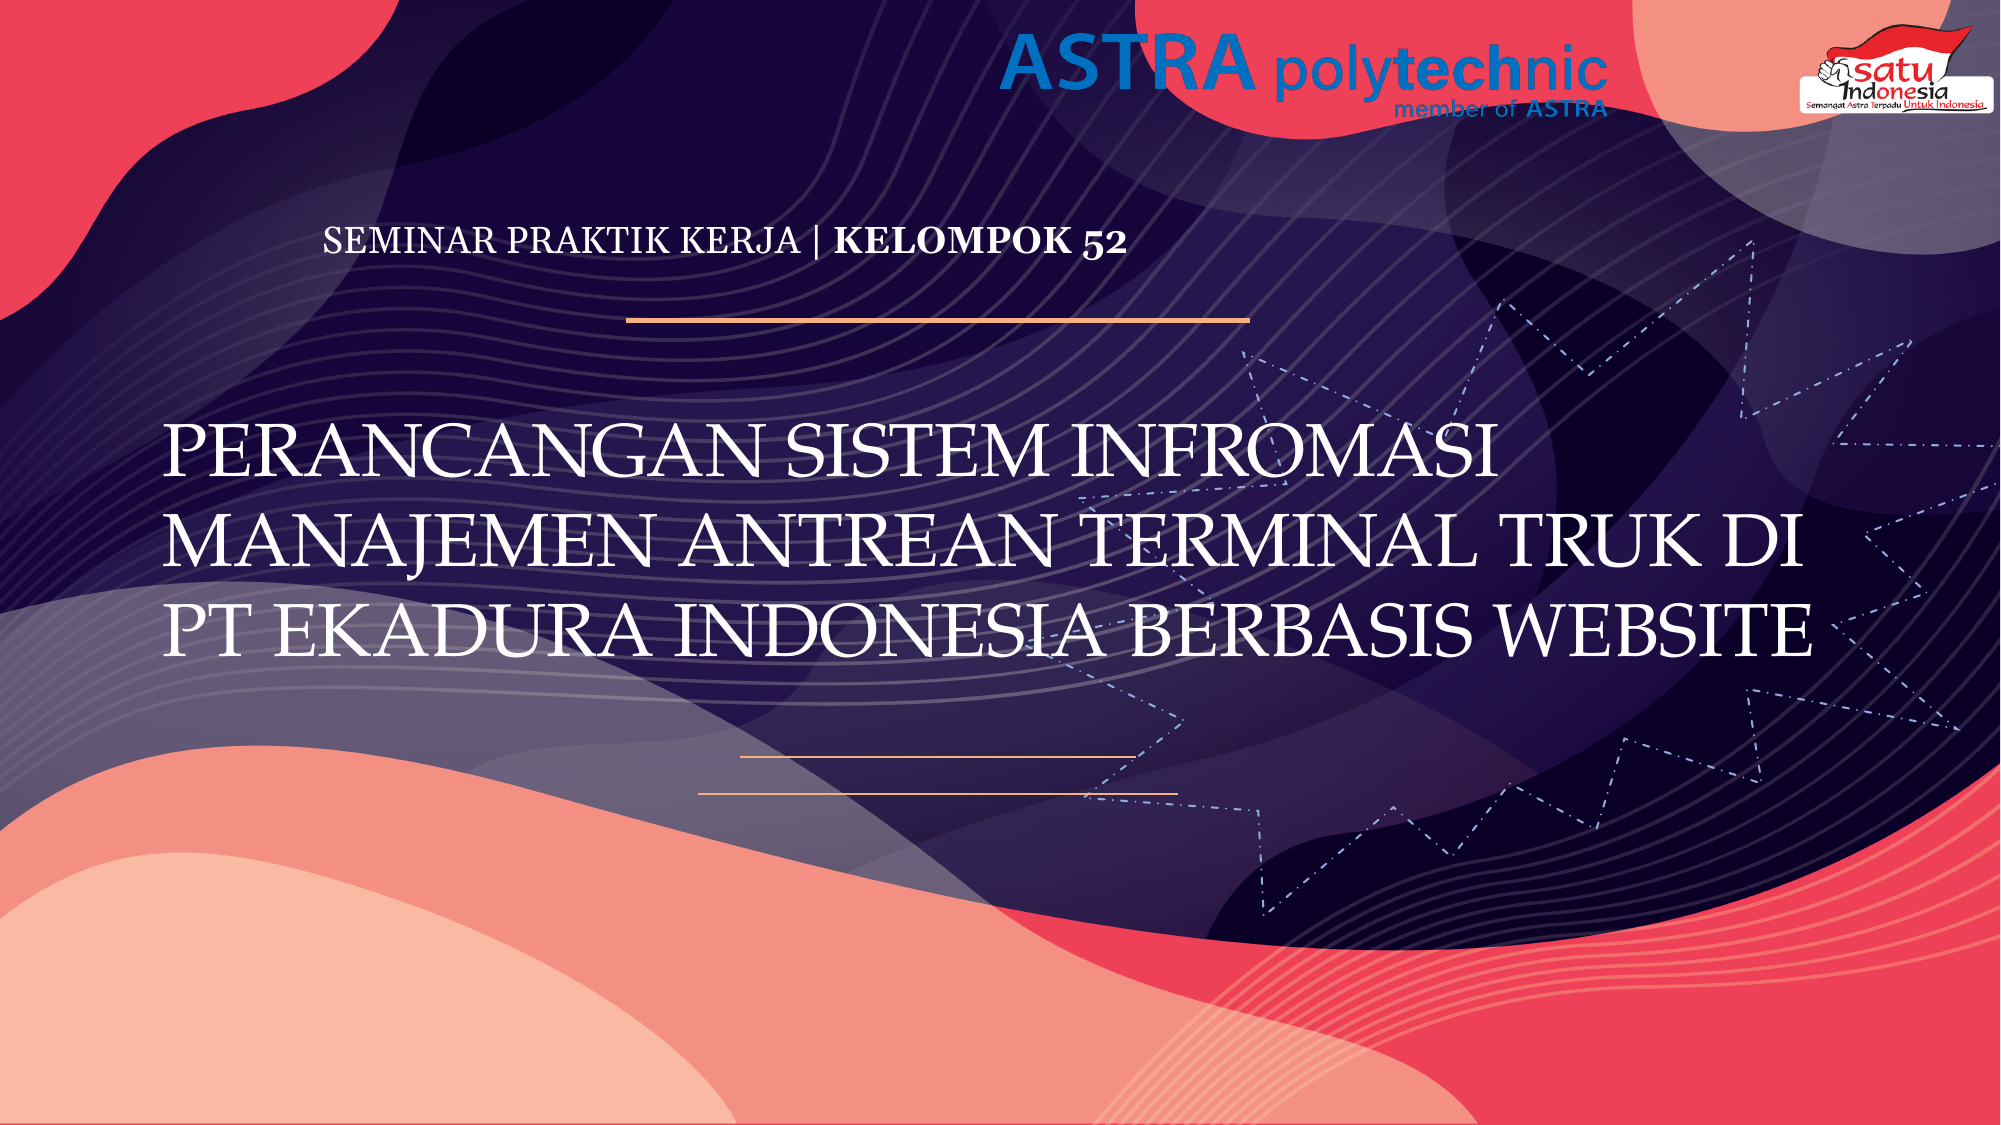

SEMINAR PRAKTIK KERJA | KELOMPOK 52

PERANCANGAN SISTEM INFROMASI MANAJEMEN ANTREAN TERMINAL TRUK DI PT EKADURA INDONESIA BERBASIS WEBSITE